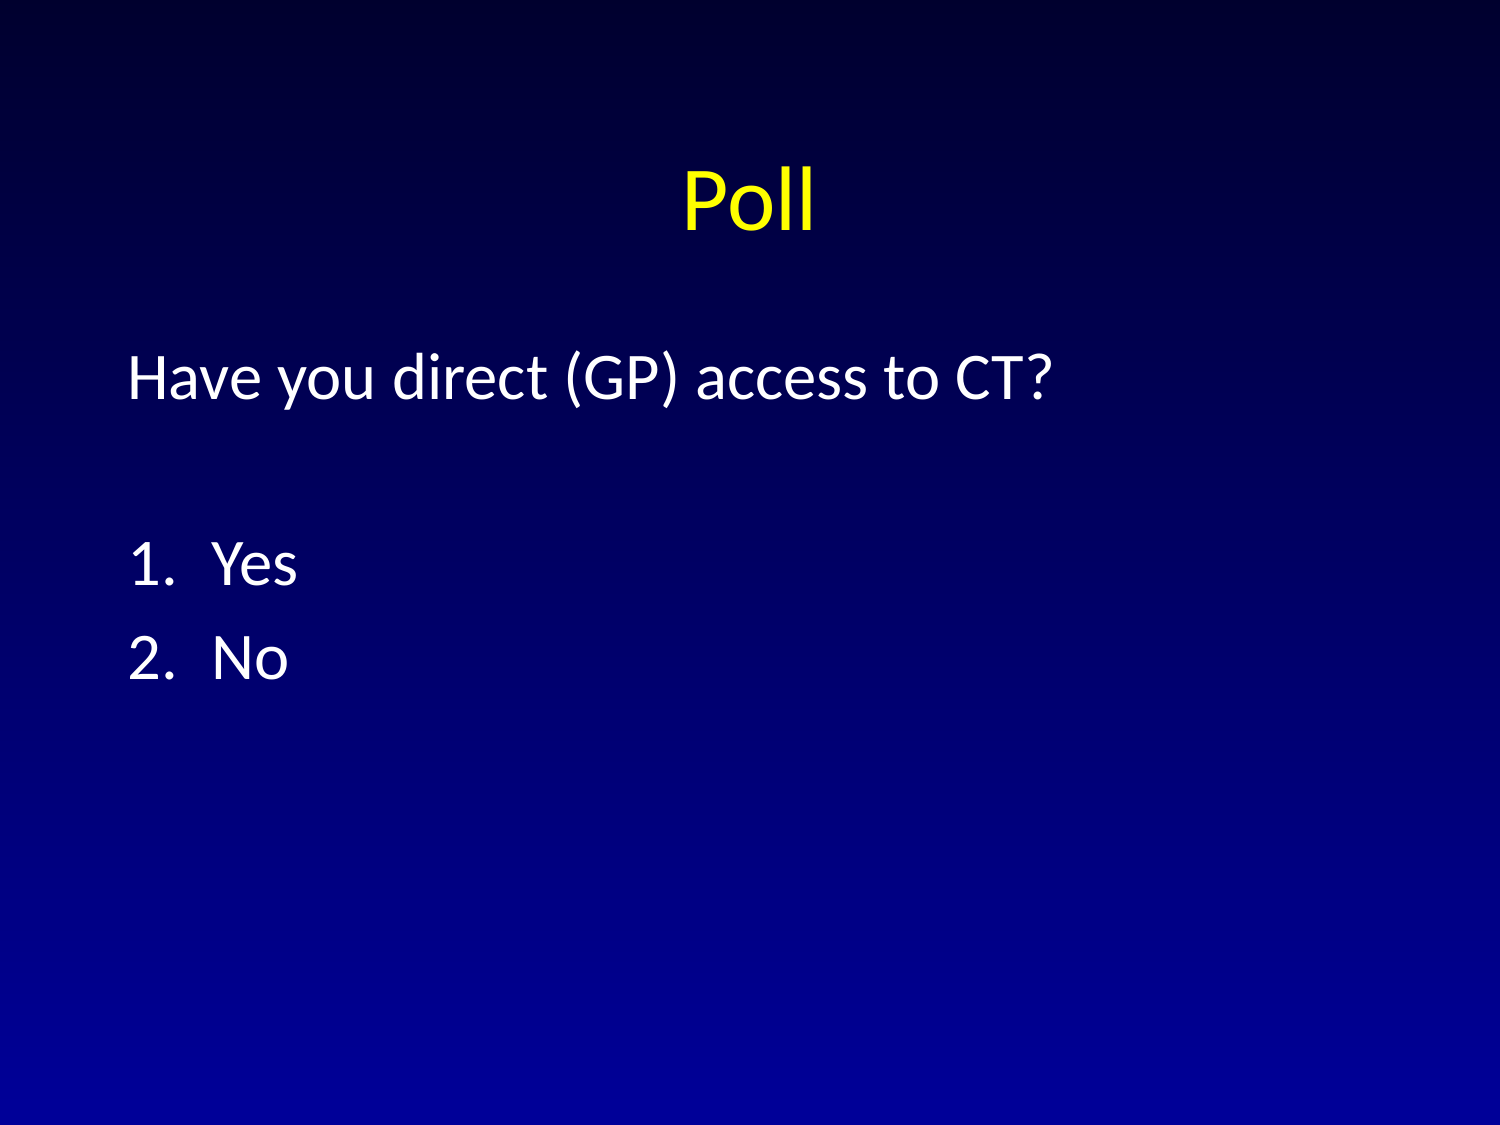

# Poll
Have you direct (GP) access to CT?

Yes
No